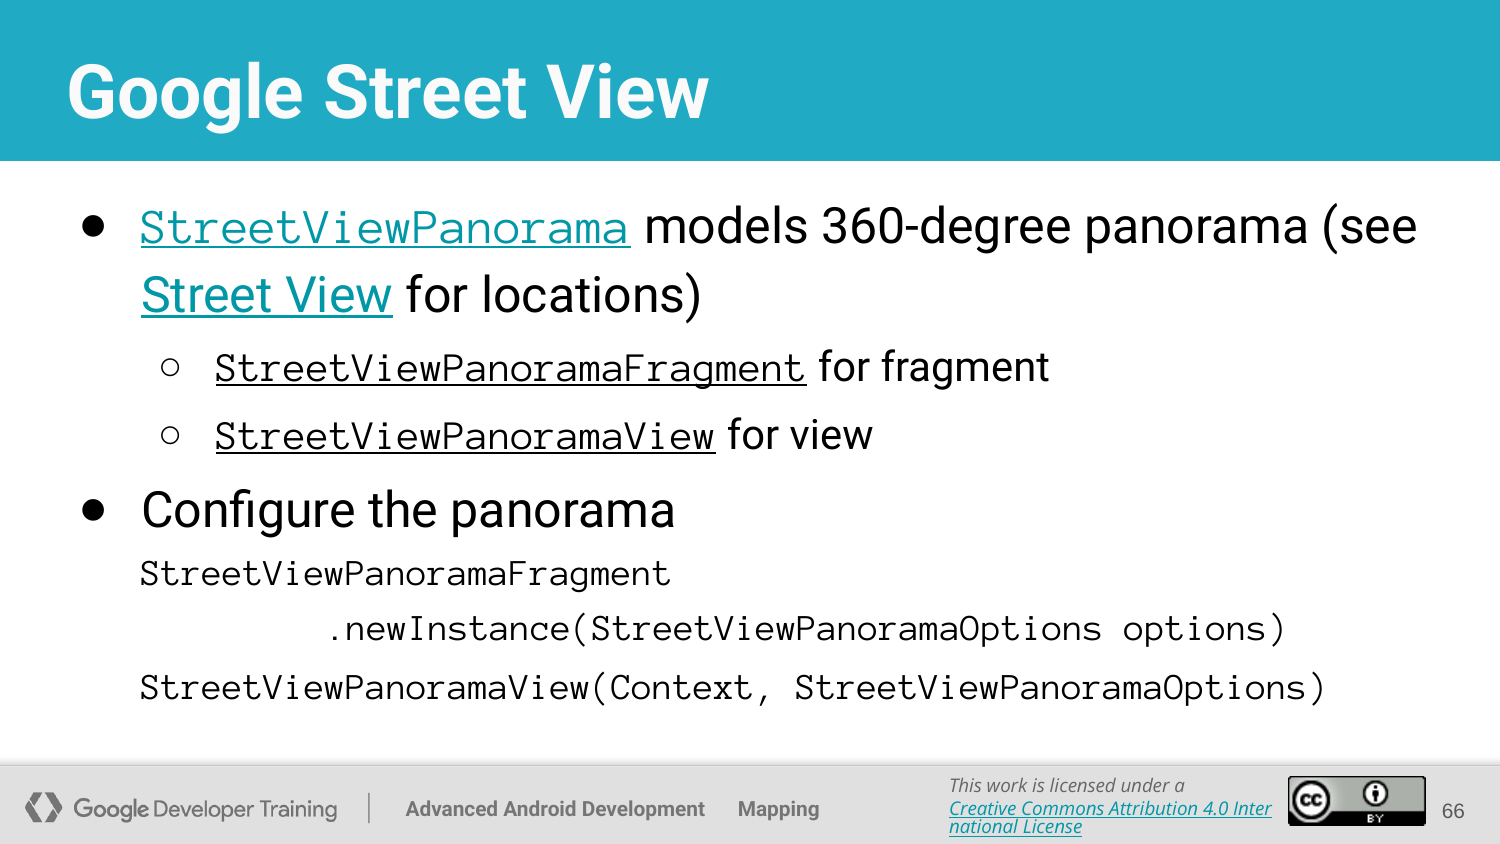

# Google Street View
StreetViewPanorama models 360-degree panorama (see Street View for locations)
StreetViewPanoramaFragment for fragment
StreetViewPanoramaView for view
Configure the panorama
StreetViewPanoramaFragment
                    .newInstance(StreetViewPanoramaOptions options)
StreetViewPanoramaView(Context, StreetViewPanoramaOptions)

66